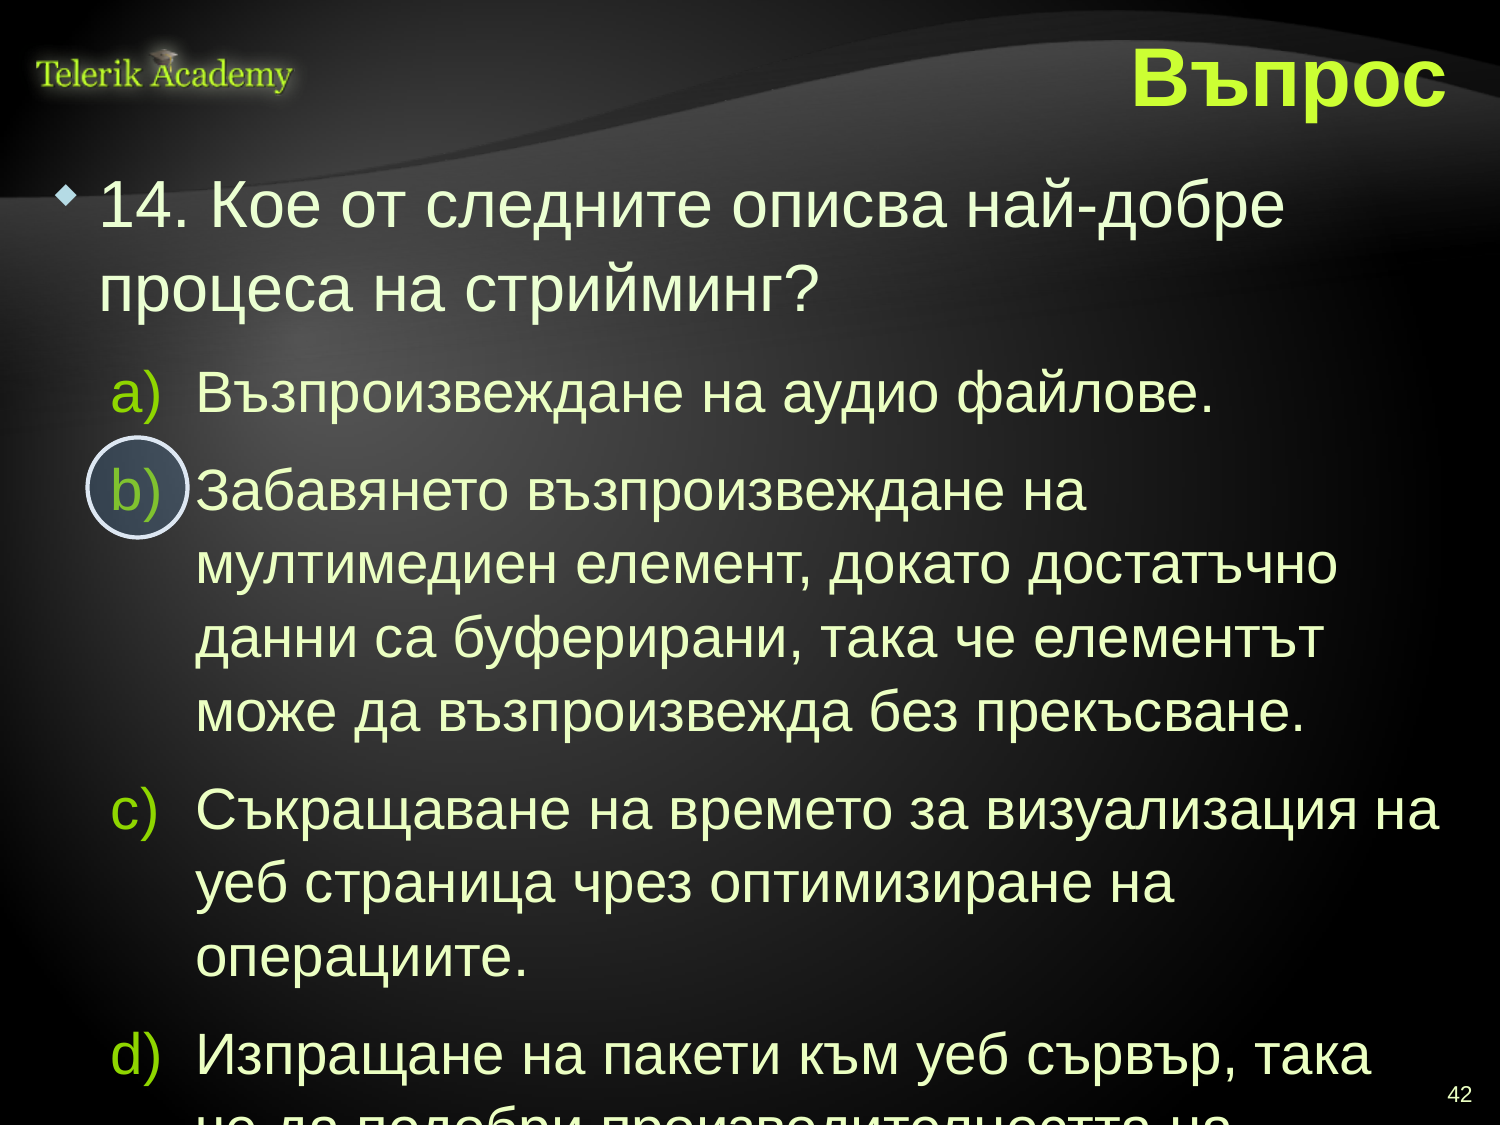

# Въпрос
14. Кое от следните описва най-добре процеса на стрийминг?
Възпроизвеждане на аудио файлове.
Забавянето възпроизвеждане на мултимедиен елемент, докато достатъчно данни са буферирани, така че елементът може да възпроизвежда без прекъсване.
Съкращаване на времето за визуализация на уеб страница чрез оптимизиране на операциите.
Изпращане на пакети към уеб сървър, така че да подобри производителността на сървъра.

42